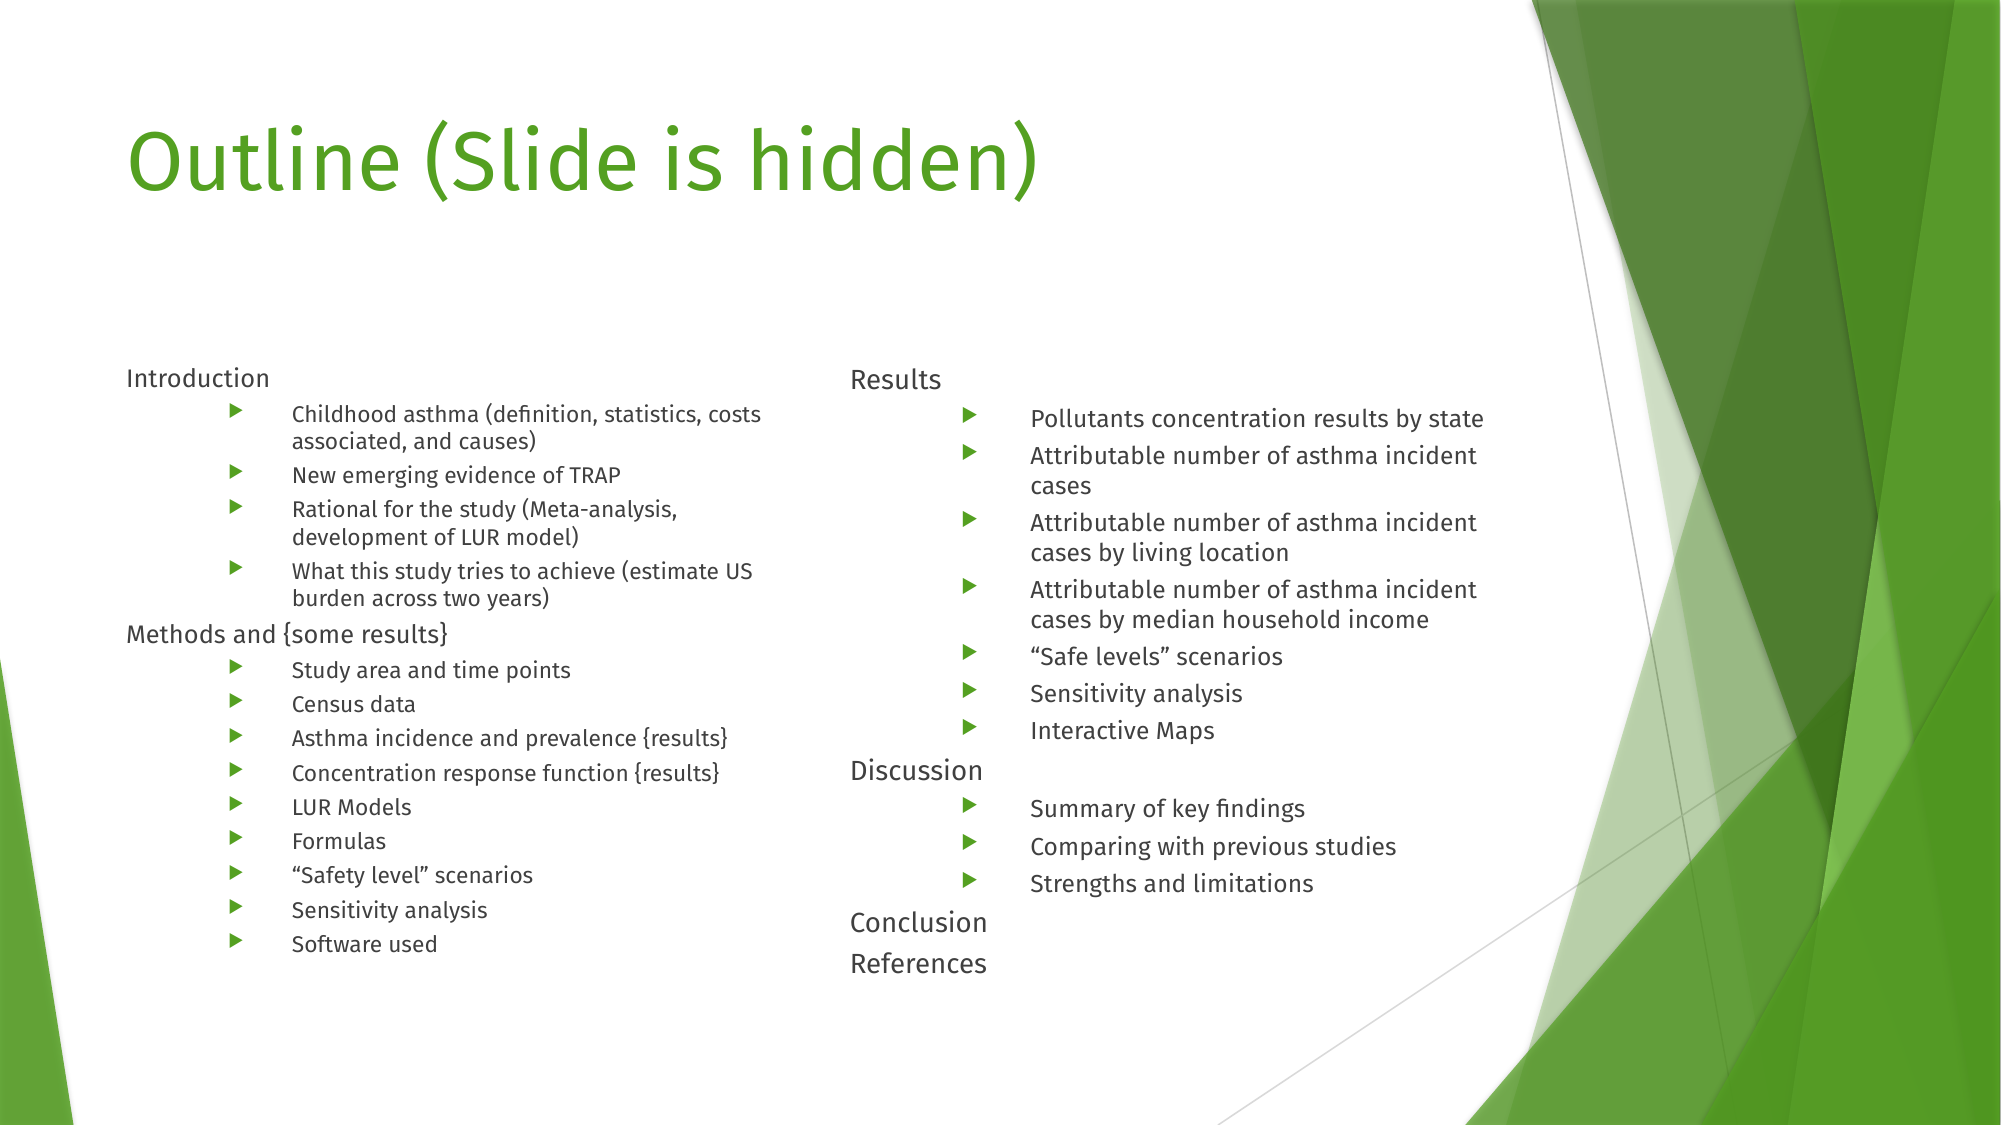

# Outline (Slide is hidden)
Introduction
Childhood asthma (definition, statistics, costs associated, and causes)
New emerging evidence of TRAP
Rational for the study (Meta-analysis, development of LUR model)
What this study tries to achieve (estimate US burden across two years)
Methods and {some results}
Study area and time points
Census data
Asthma incidence and prevalence {results}
Concentration response function {results}
LUR Models
Formulas
“Safety level” scenarios
Sensitivity analysis
Software used

Results
Pollutants concentration results by state
Attributable number of asthma incident cases
Attributable number of asthma incident cases by living location
Attributable number of asthma incident cases by median household income
“Safe levels” scenarios
Sensitivity analysis
Interactive Maps
Discussion
Summary of key findings
Comparing with previous studies
Strengths and limitations
Conclusion
References